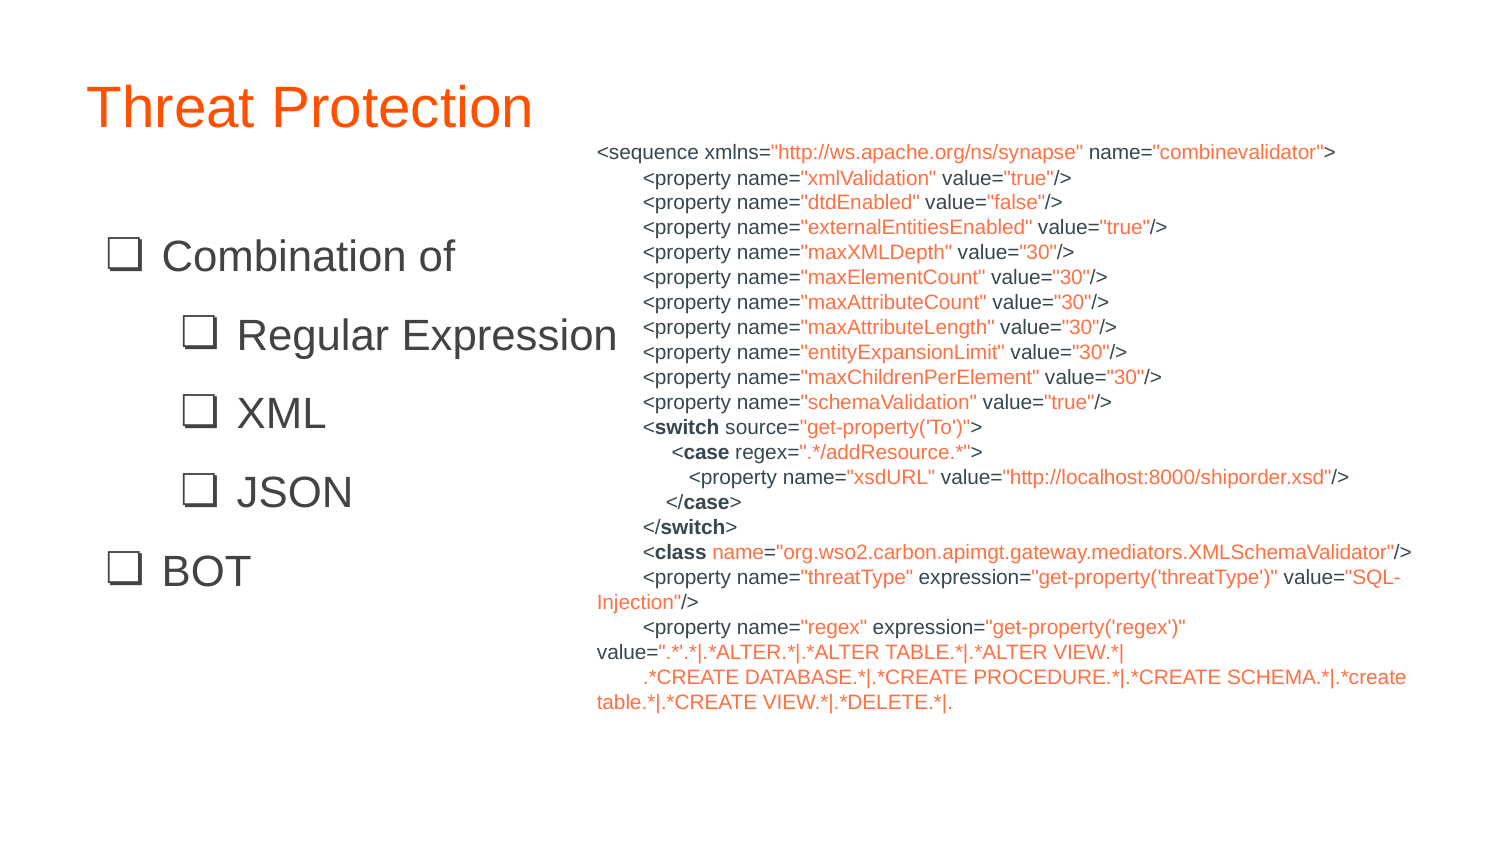

# Threat Protection
<sequence xmlns="http://ws.apache.org/ns/synapse" name="combinevalidator">
        <property name="xmlValidation" value="true"/>
        <property name="dtdEnabled" value="false"/>
        <property name="externalEntitiesEnabled" value="true"/>
        <property name="maxXMLDepth" value="30"/>
        <property name="maxElementCount" value="30"/>
        <property name="maxAttributeCount" value="30"/>
        <property name="maxAttributeLength" value="30"/>
        <property name="entityExpansionLimit" value="30"/>
        <property name="maxChildrenPerElement" value="30"/>
        <property name="schemaValidation" value="true"/>
        <switch source="get-property('To')">
             <case regex=".*/addResource.*">
                <property name="xsdURL" value="http://localhost:8000/shiporder.xsd"/>
            </case>
        </switch>
        <class name="org.wso2.carbon.apimgt.gateway.mediators.XMLSchemaValidator"/>
        <property name="threatType" expression="get-property('threatType')" value="SQL-Injection"/>
        <property name="regex" expression="get-property('regex')" value=".*'.*|.*ALTER.*|.*ALTER TABLE.*|.*ALTER VIEW.*|
        .*CREATE DATABASE.*|.*CREATE PROCEDURE.*|.*CREATE SCHEMA.*|.*create table.*|.*CREATE VIEW.*|.*DELETE.*|.
Combination of
Regular Expression
XML
JSON
BOT